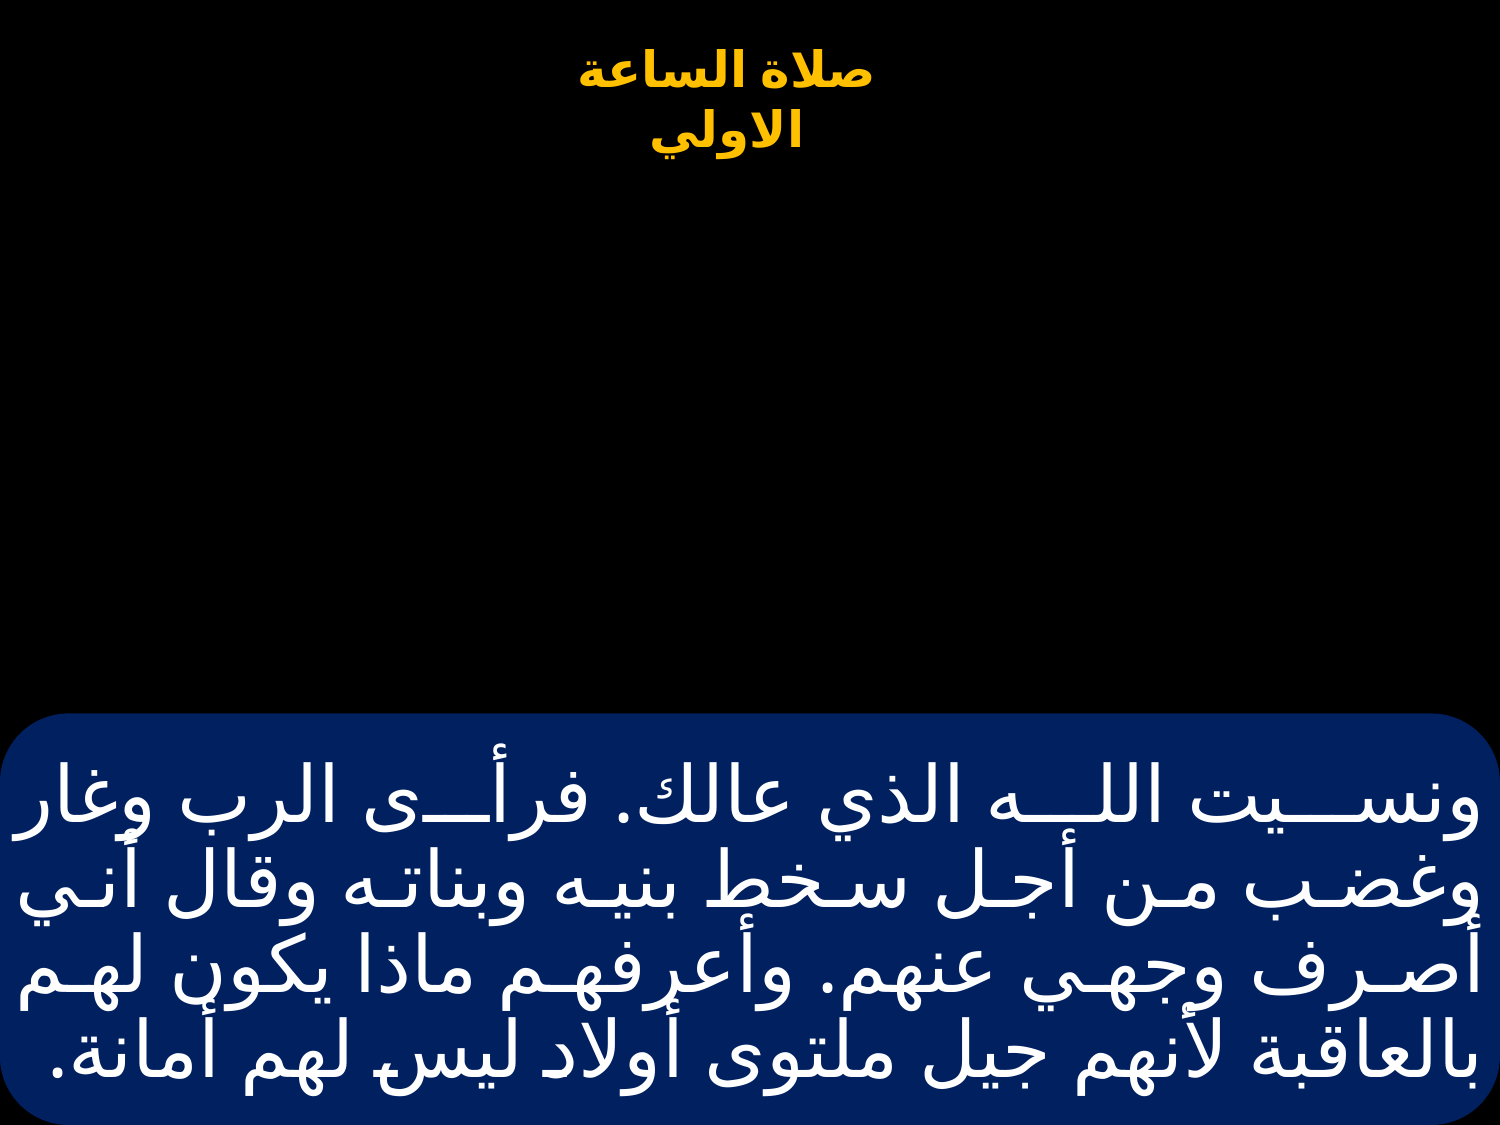

# ونسيت الله الذي عالك. فرأى الرب وغار وغضب من أجل سخط بنيه وبناته وقال أني أصرف وجهي عنهم. وأعرفهم ماذا يكون لهم بالعاقبة لأنهم جيل ملتوى أولاد ليس لهم أمانة.